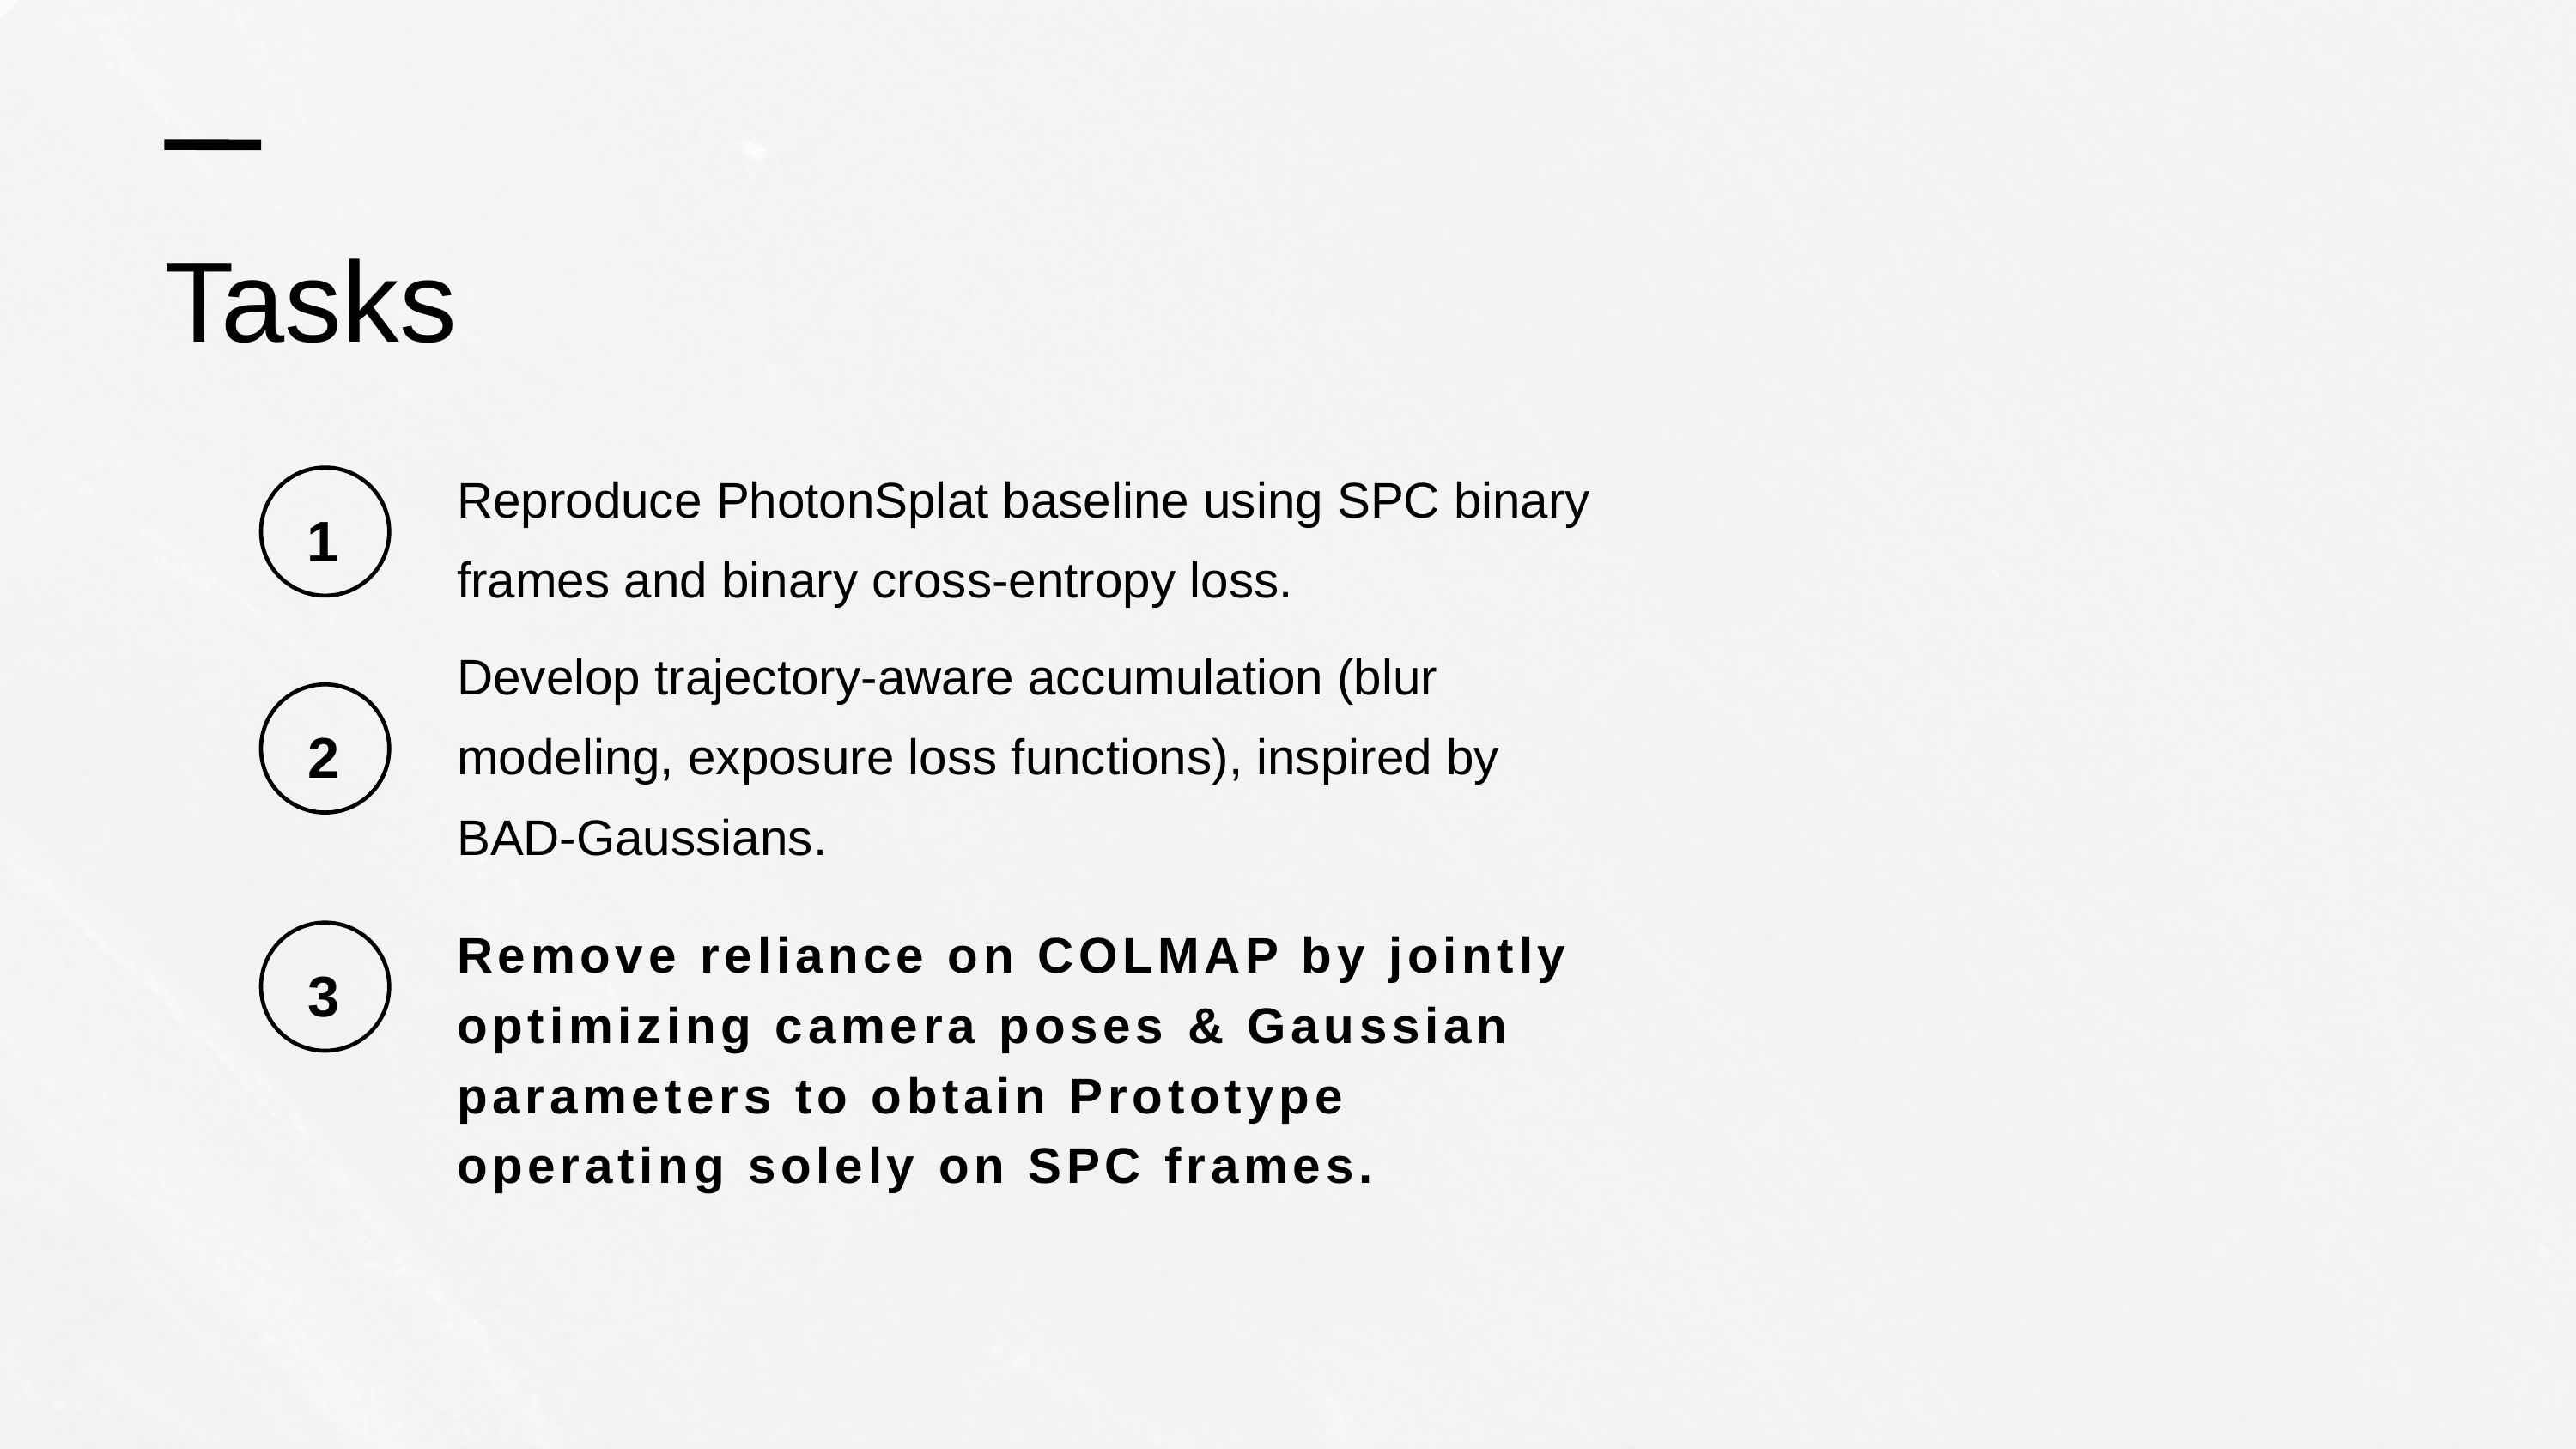

Tasks
Reproduce PhotonSplat baseline using SPC binary frames and binary cross-entropy loss.

1
Develop trajectory-aware accumulation (blur modeling, exposure loss functions), inspired by BAD-Gaussians.

2
Remove reliance on COLMAP by jointly optimizing camera poses & Gaussian parameters to obtain Prototype operating solely on SPC frames.

3